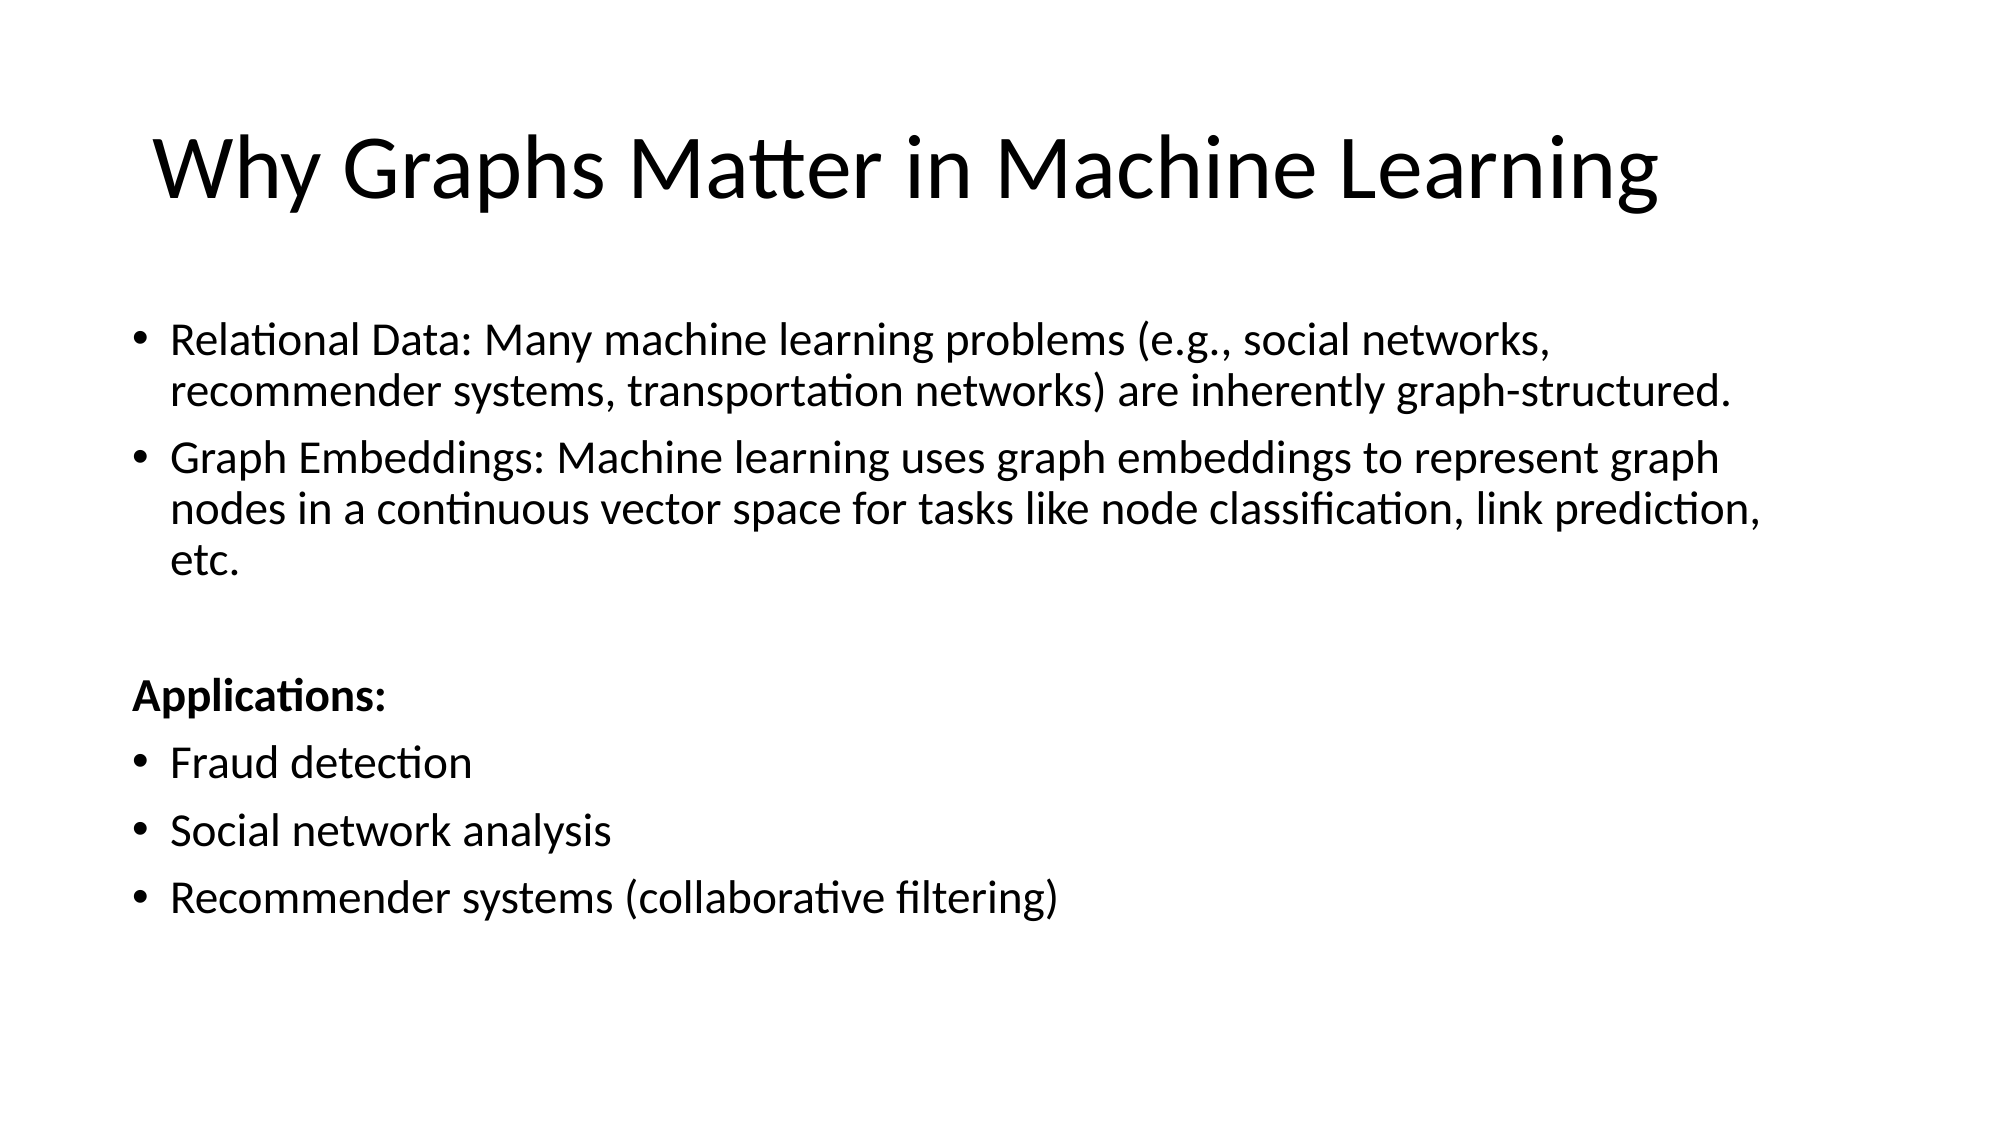

# Why Graphs Matter in Machine Learning

Relational Data: Many machine learning problems (e.g., social networks, recommender systems, transportation networks) are inherently graph-structured.
Graph Embeddings: Machine learning uses graph embeddings to represent graph nodes in a continuous vector space for tasks like node classification, link prediction, etc.

Applications:
Fraud detection
Social network analysis
Recommender systems (collaborative filtering)